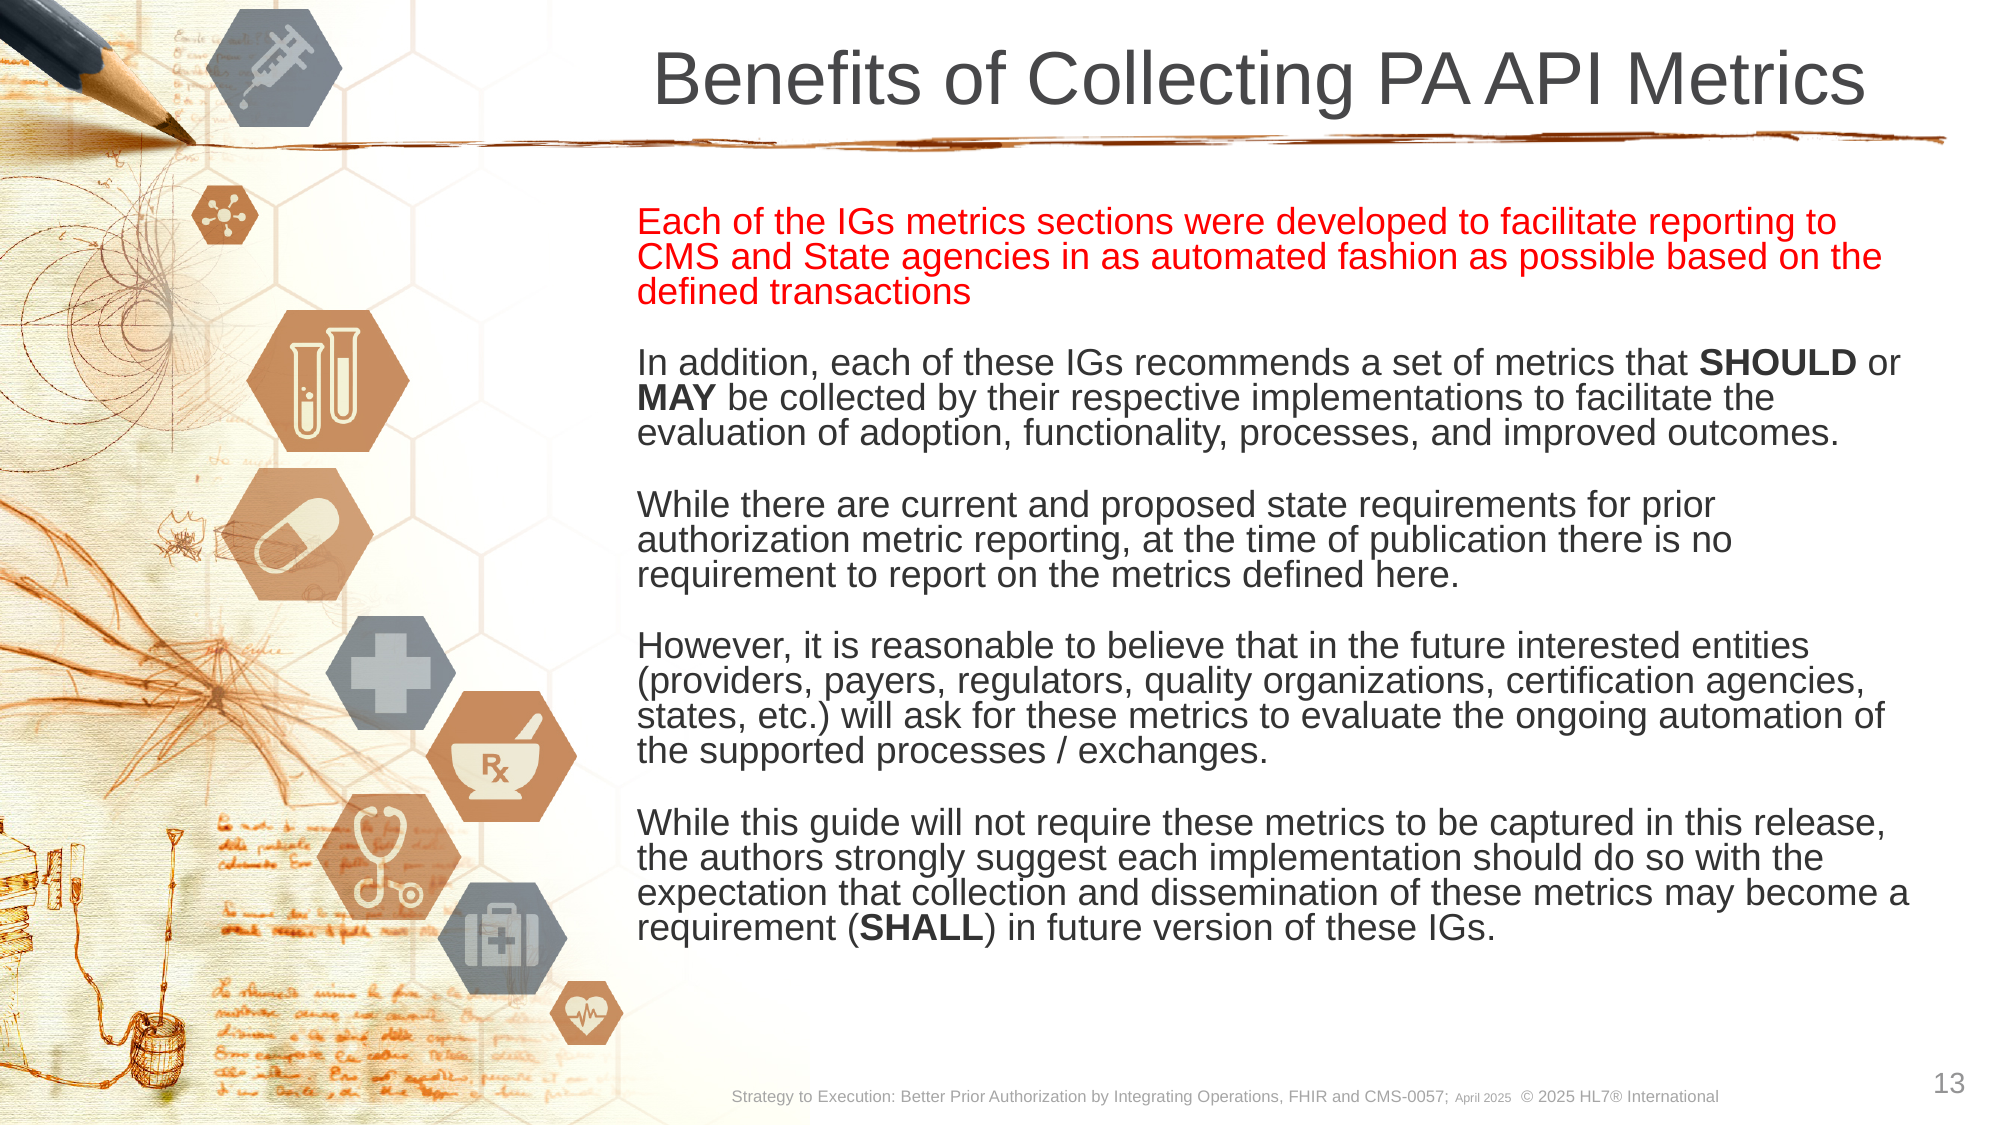

# Benefits of Collecting PA API Metrics
Each of the IGs metrics sections were developed to facilitate reporting to CMS and State agencies in as automated fashion as possible based on the defined transactions
In addition, each of these IGs recommends a set of metrics that SHOULD or MAY be collected by their respective implementations to facilitate the evaluation of adoption, functionality, processes, and improved outcomes.
While there are current and proposed state requirements for prior authorization metric reporting, at the time of publication there is no requirement to report on the metrics defined here.
However, it is reasonable to believe that in the future interested entities (providers, payers, regulators, quality organizations, certification agencies, states, etc.) will ask for these metrics to evaluate the ongoing automation of the supported processes / exchanges.
While this guide will not require these metrics to be captured in this release, the authors strongly suggest each implementation should do so with the expectation that collection and dissemination of these metrics may become a requirement (SHALL) in future version of these IGs.
13